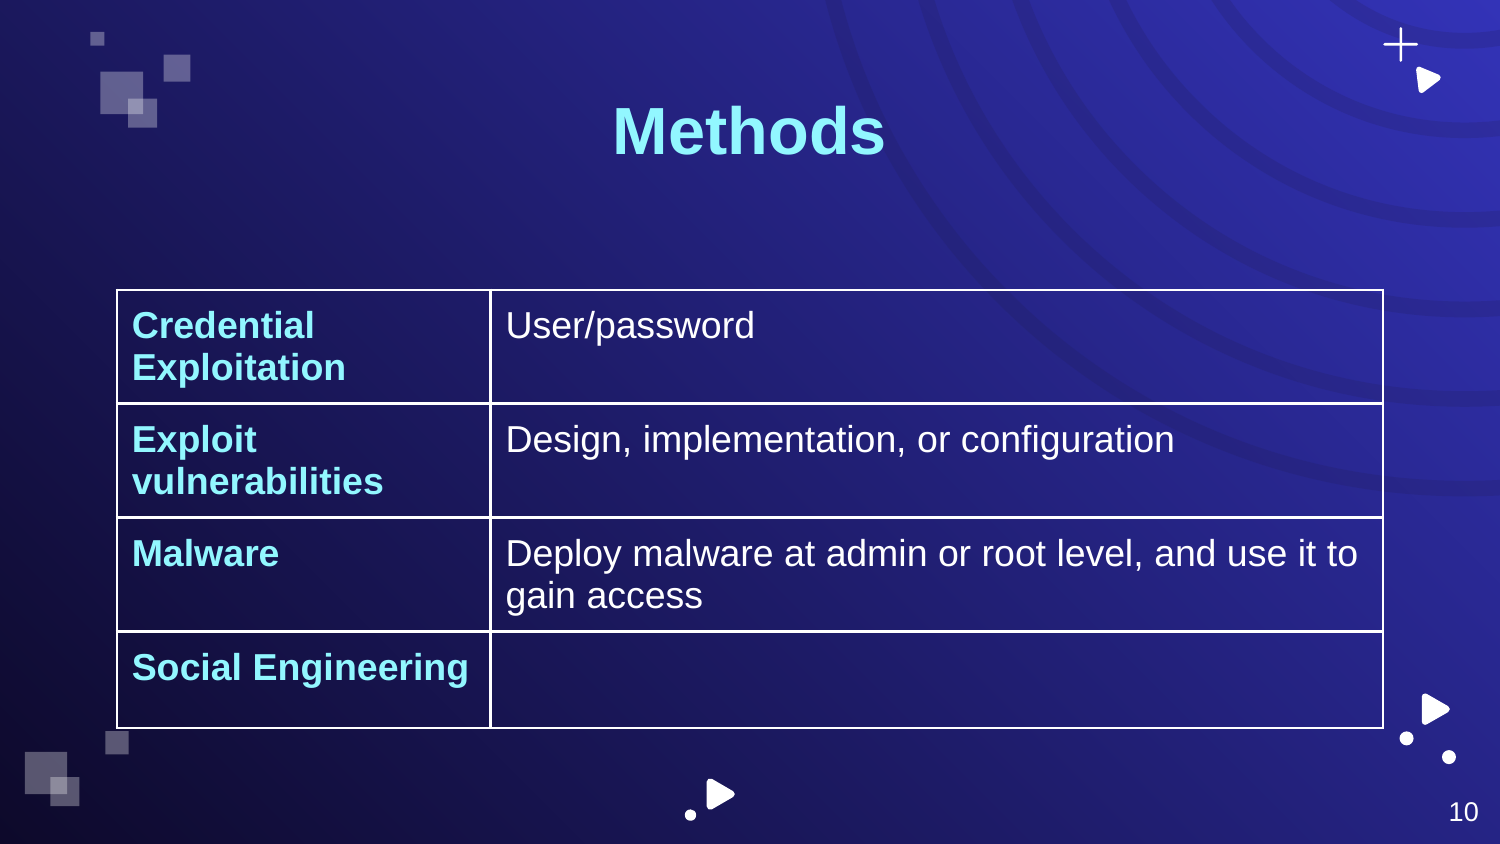

# Methods
| Credential Exploitation | User/password |
| --- | --- |
| Exploit vulnerabilities | Design, implementation, or configuration |
| Malware | Deploy malware at admin or root level, and use it to gain access |
| Social Engineering |  |
10